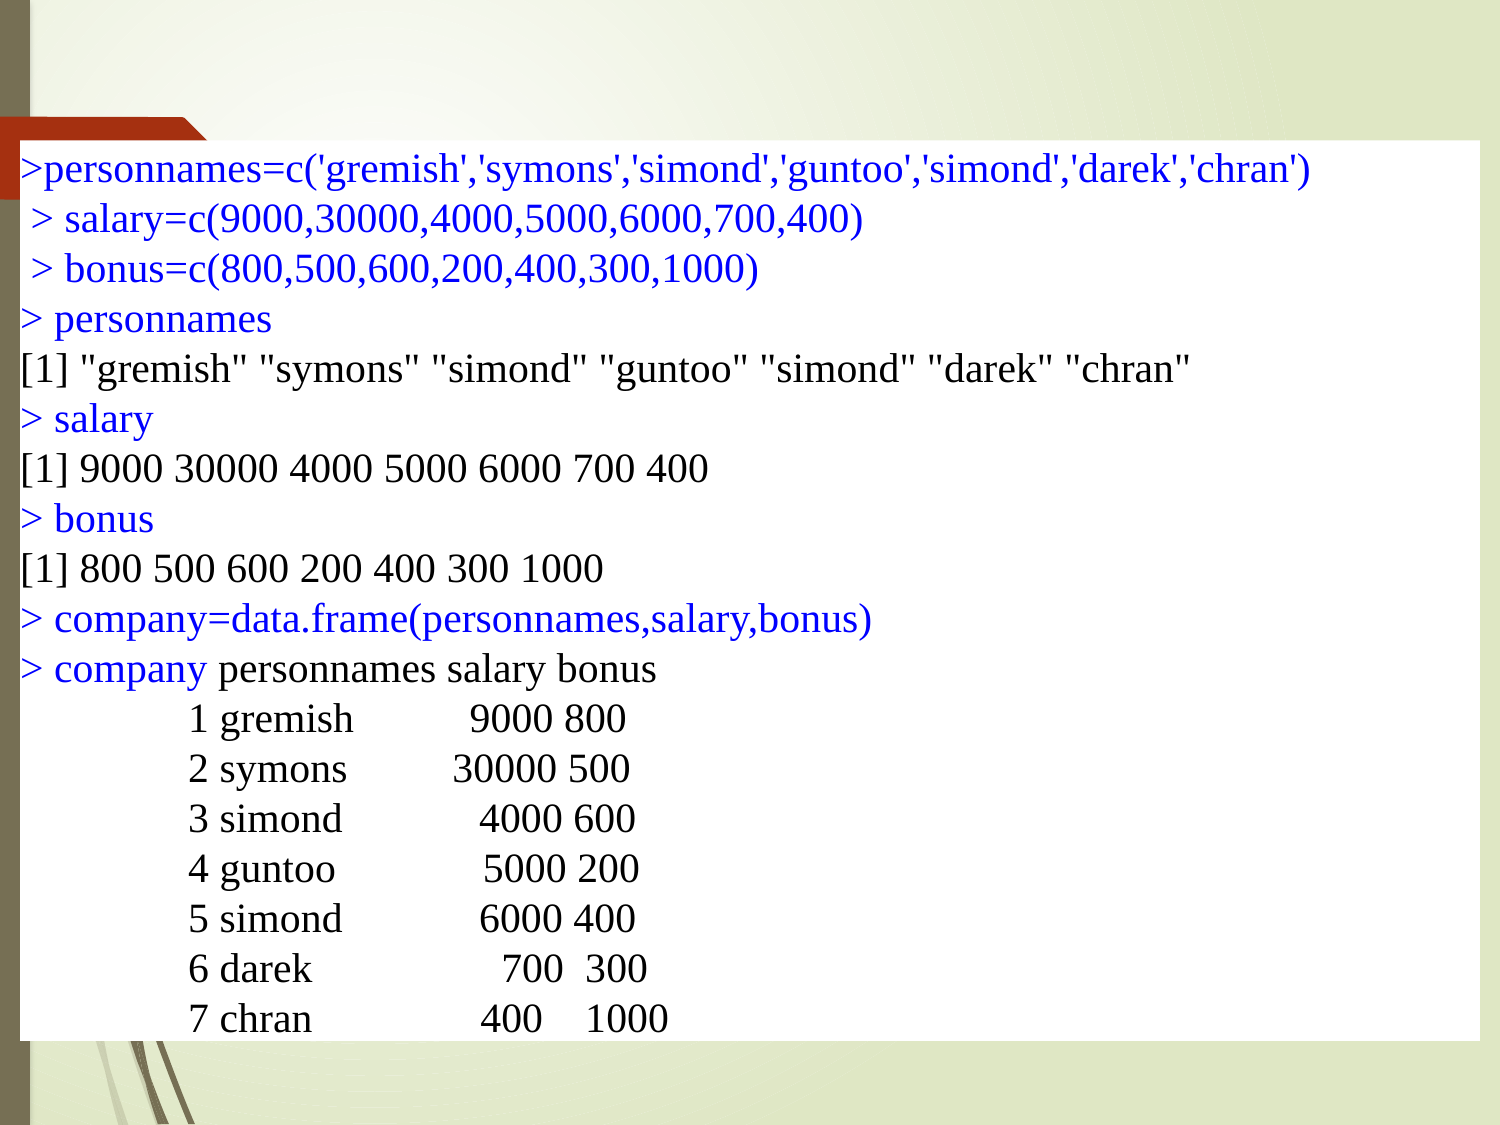

#
109
>personnames=c('gremish','symons','simond','guntoo','simond','darek','chran')
 > salary=c(9000,30000,4000,5000,6000,700,400)
 > bonus=c(800,500,600,200,400,300,1000)
> personnames
[1] "gremish" "symons" "simond" "guntoo" "simond" "darek" "chran"
> salary
[1] 9000 30000 4000 5000 6000 700 400
> bonus
[1] 800 500 600 200 400 300 1000
> company=data.frame(personnames,salary,bonus)
> company personnames salary bonus
                1 gremish           9000 800
                2 symons          30000 500
                3 simond             4000 600
                4 guntoo              5000 200
                5 simond             6000 400
                6 darek                  700  300
                7 chran                400    1000